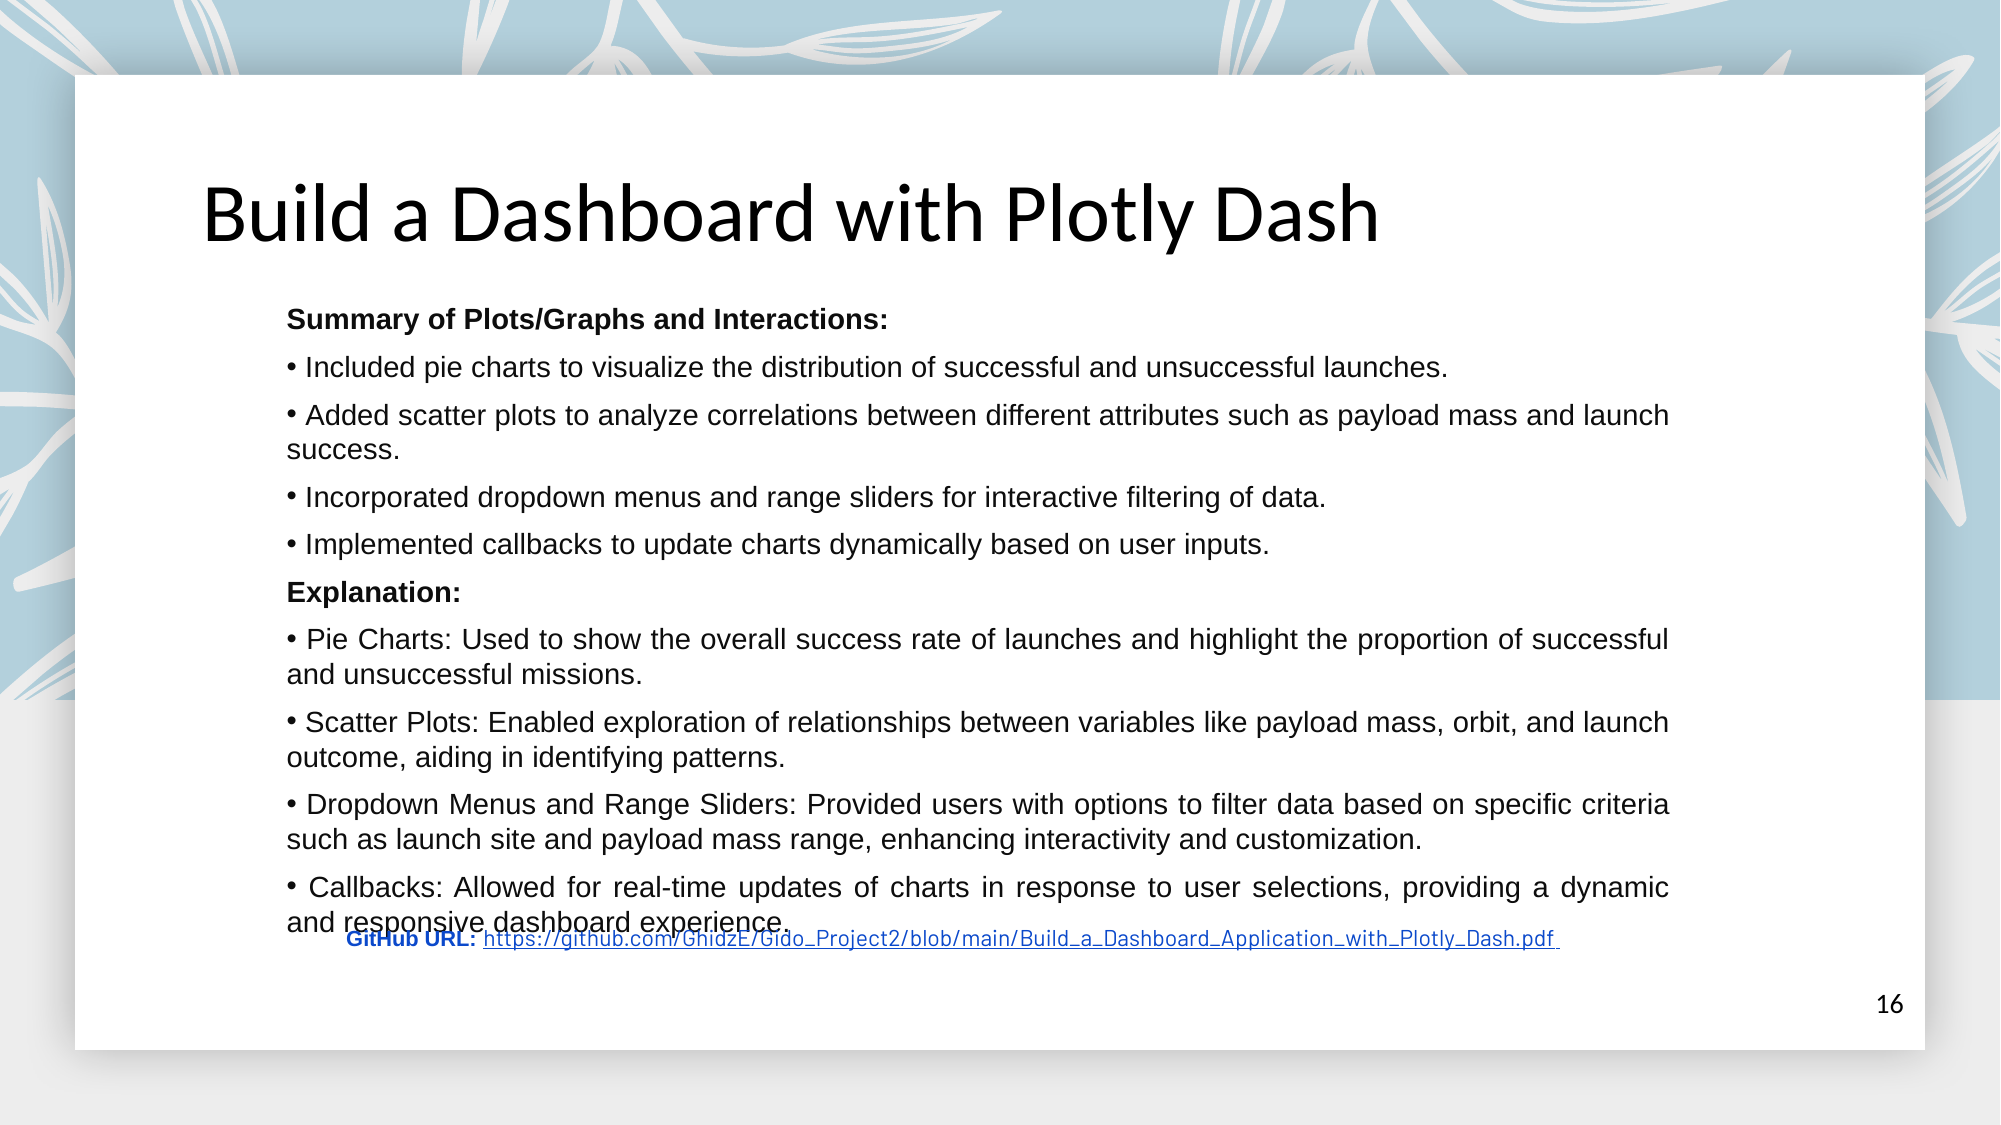

Build a Dashboard with Plotly Dash
Summary of Plots/Graphs and Interactions:
 Included pie charts to visualize the distribution of successful and unsuccessful launches.
 Added scatter plots to analyze correlations between different attributes such as payload mass and launch success.
 Incorporated dropdown menus and range sliders for interactive filtering of data.
 Implemented callbacks to update charts dynamically based on user inputs.
Explanation:
 Pie Charts: Used to show the overall success rate of launches and highlight the proportion of successful and unsuccessful missions.
 Scatter Plots: Enabled exploration of relationships between variables like payload mass, orbit, and launch outcome, aiding in identifying patterns.
 Dropdown Menus and Range Sliders: Provided users with options to filter data based on specific criteria such as launch site and payload mass range, enhancing interactivity and customization.
 Callbacks: Allowed for real-time updates of charts in response to user selections, providing a dynamic and responsive dashboard experience.
GitHub URL: https://github.com/GhidzE/Gido_Project2/blob/main/Build_a_Dashboard_Application_with_Plotly_Dash.pdf
16